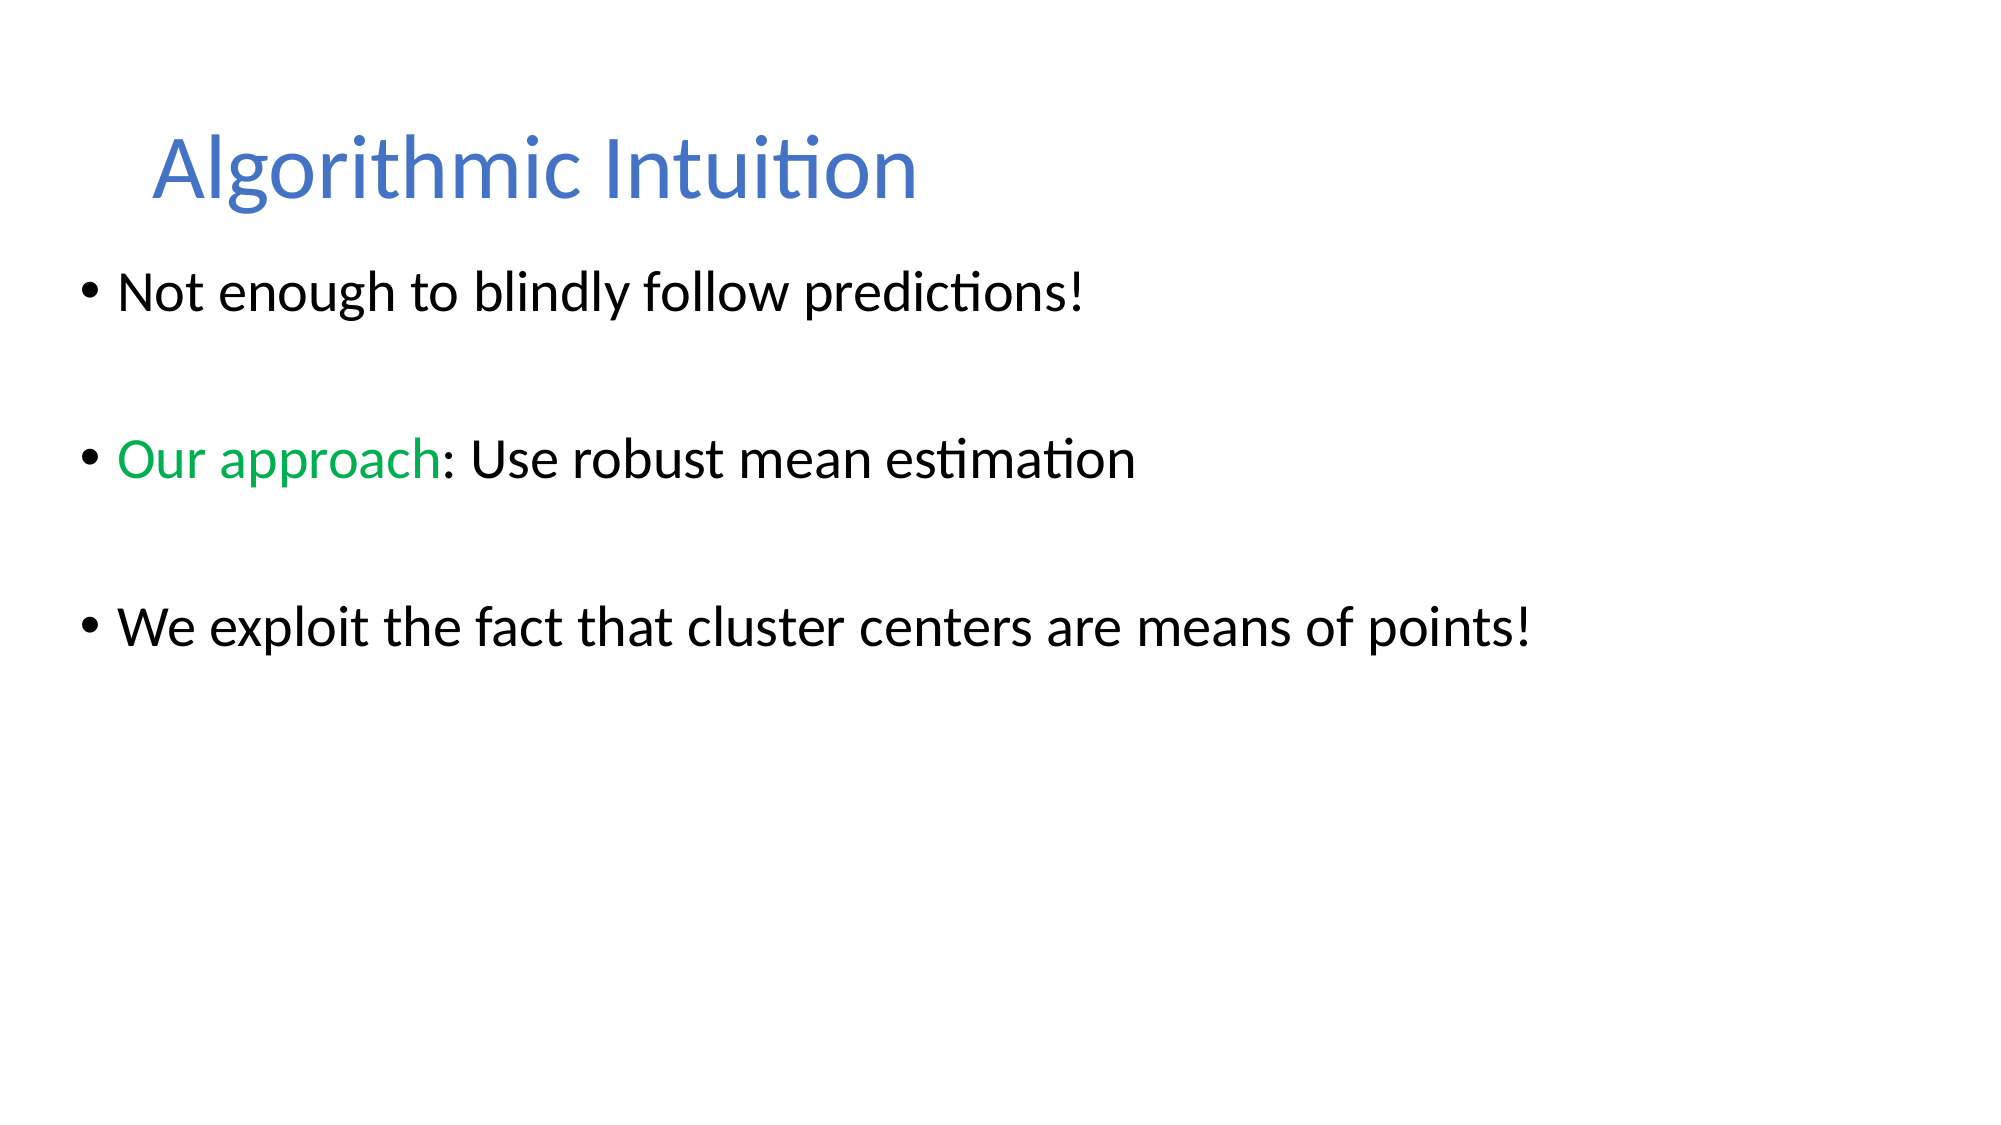

# Algorithmic Intuition
Not enough to blindly follow predictions!

Our approach: Use robust mean estimation

We exploit the fact that cluster centers are means of points!